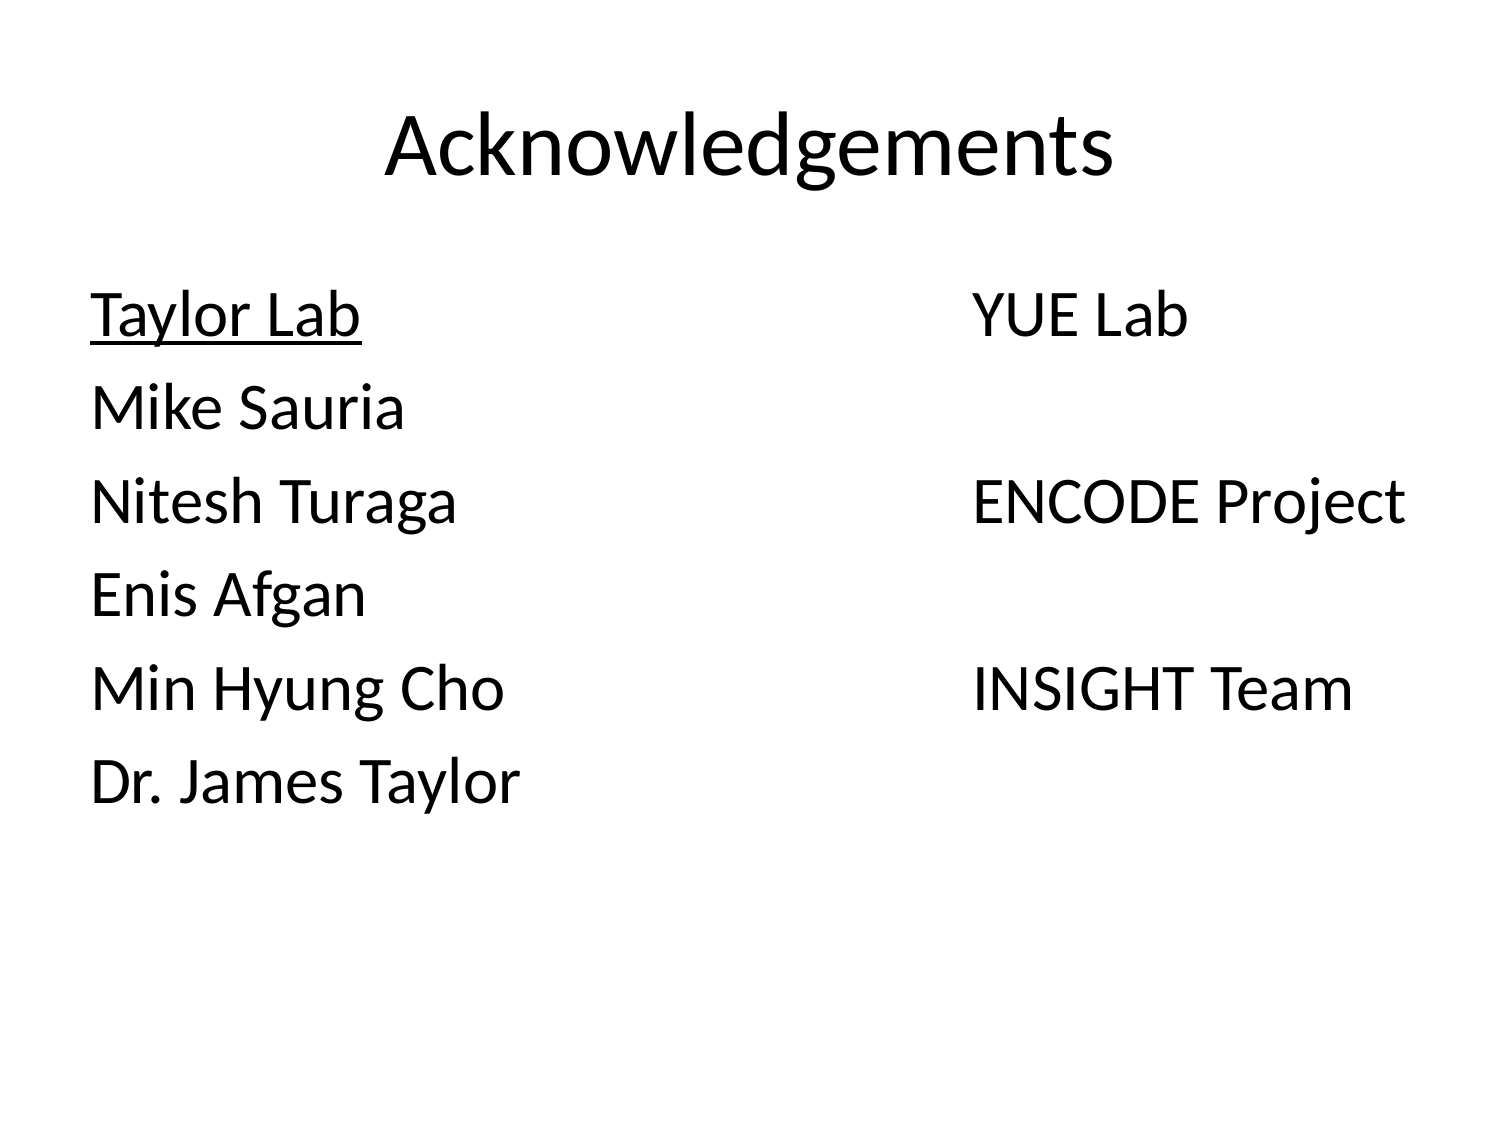

# Acknowledgements
Taylor Lab
Mike Sauria
Nitesh Turaga
Enis Afgan
Min Hyung Cho
Dr. James Taylor

YUE Lab

ENCODE Project

INSIGHT Team